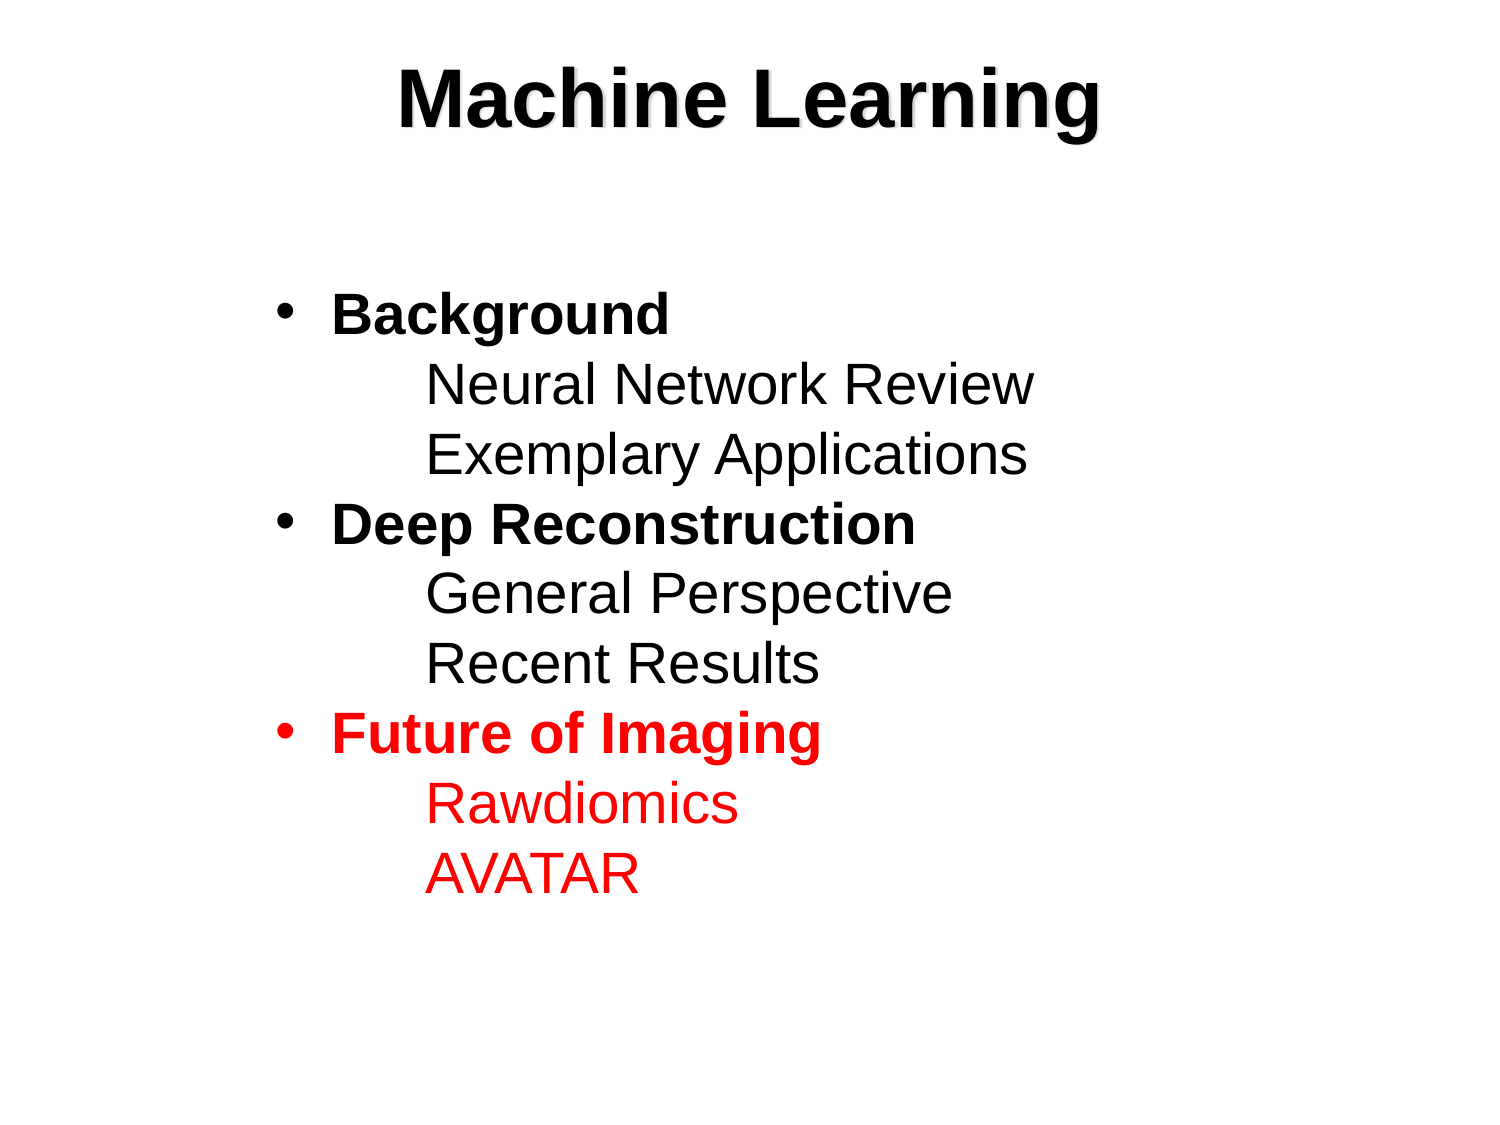

# Machine Learning
Background
	Neural Network Review
	Exemplary Applications
Deep Reconstruction
	General Perspective
	Recent Results
Future of Imaging
	Rawdiomics
	AVATAR